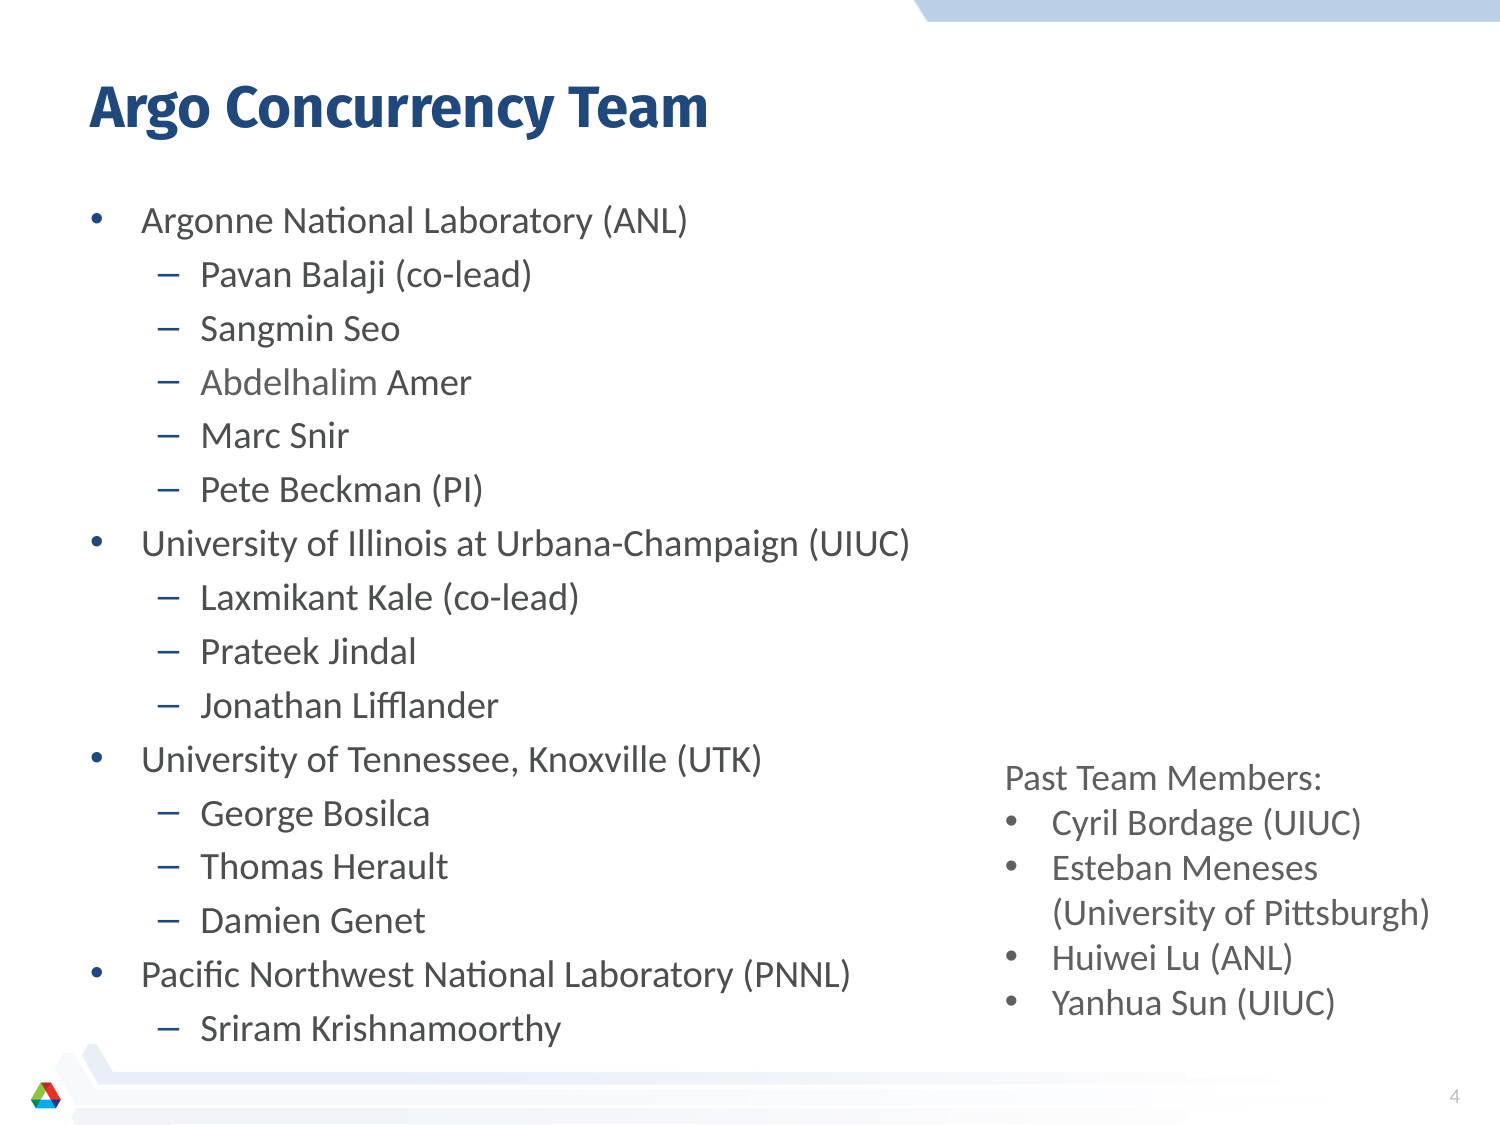

# Argo Concurrency Team
Argonne National Laboratory (ANL)
Pavan Balaji (co-lead)
Sangmin Seo
Abdelhalim Amer
Marc Snir
Pete Beckman (PI)
University of Illinois at Urbana-Champaign (UIUC)
Laxmikant Kale (co-lead)
Prateek Jindal
Jonathan Lifflander
University of Tennessee, Knoxville (UTK)
George Bosilca
Thomas Herault
Damien Genet
Pacific Northwest National Laboratory (PNNL)
Sriram Krishnamoorthy

Past Team Members:
Cyril Bordage (UIUC)
Esteban Meneses (University of Pittsburgh)
Huiwei Lu (ANL)
Yanhua Sun (UIUC)
4